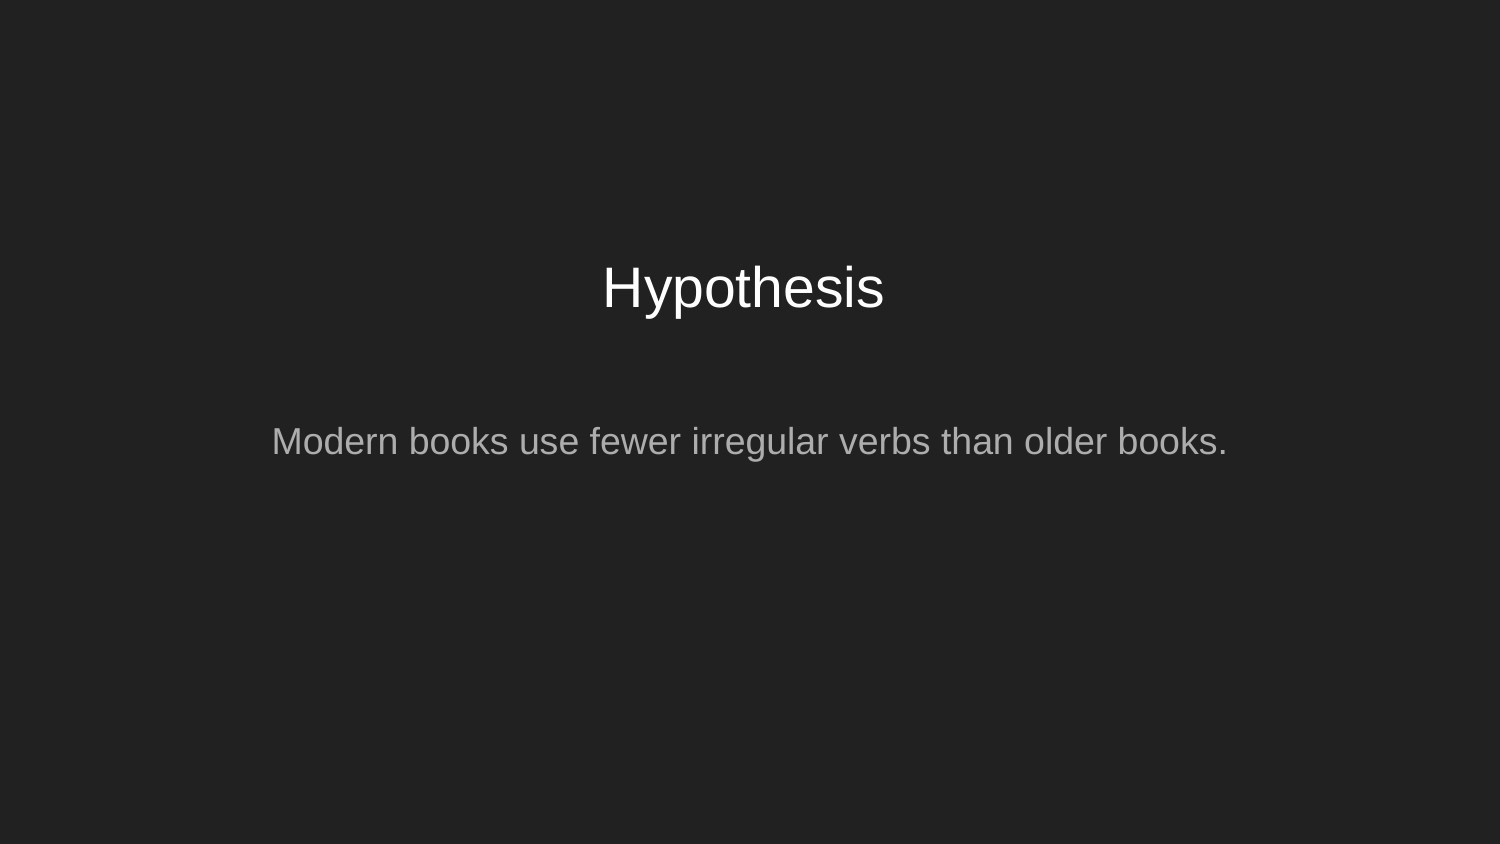

# Hypothesis

Modern books use fewer irregular verbs than older books.